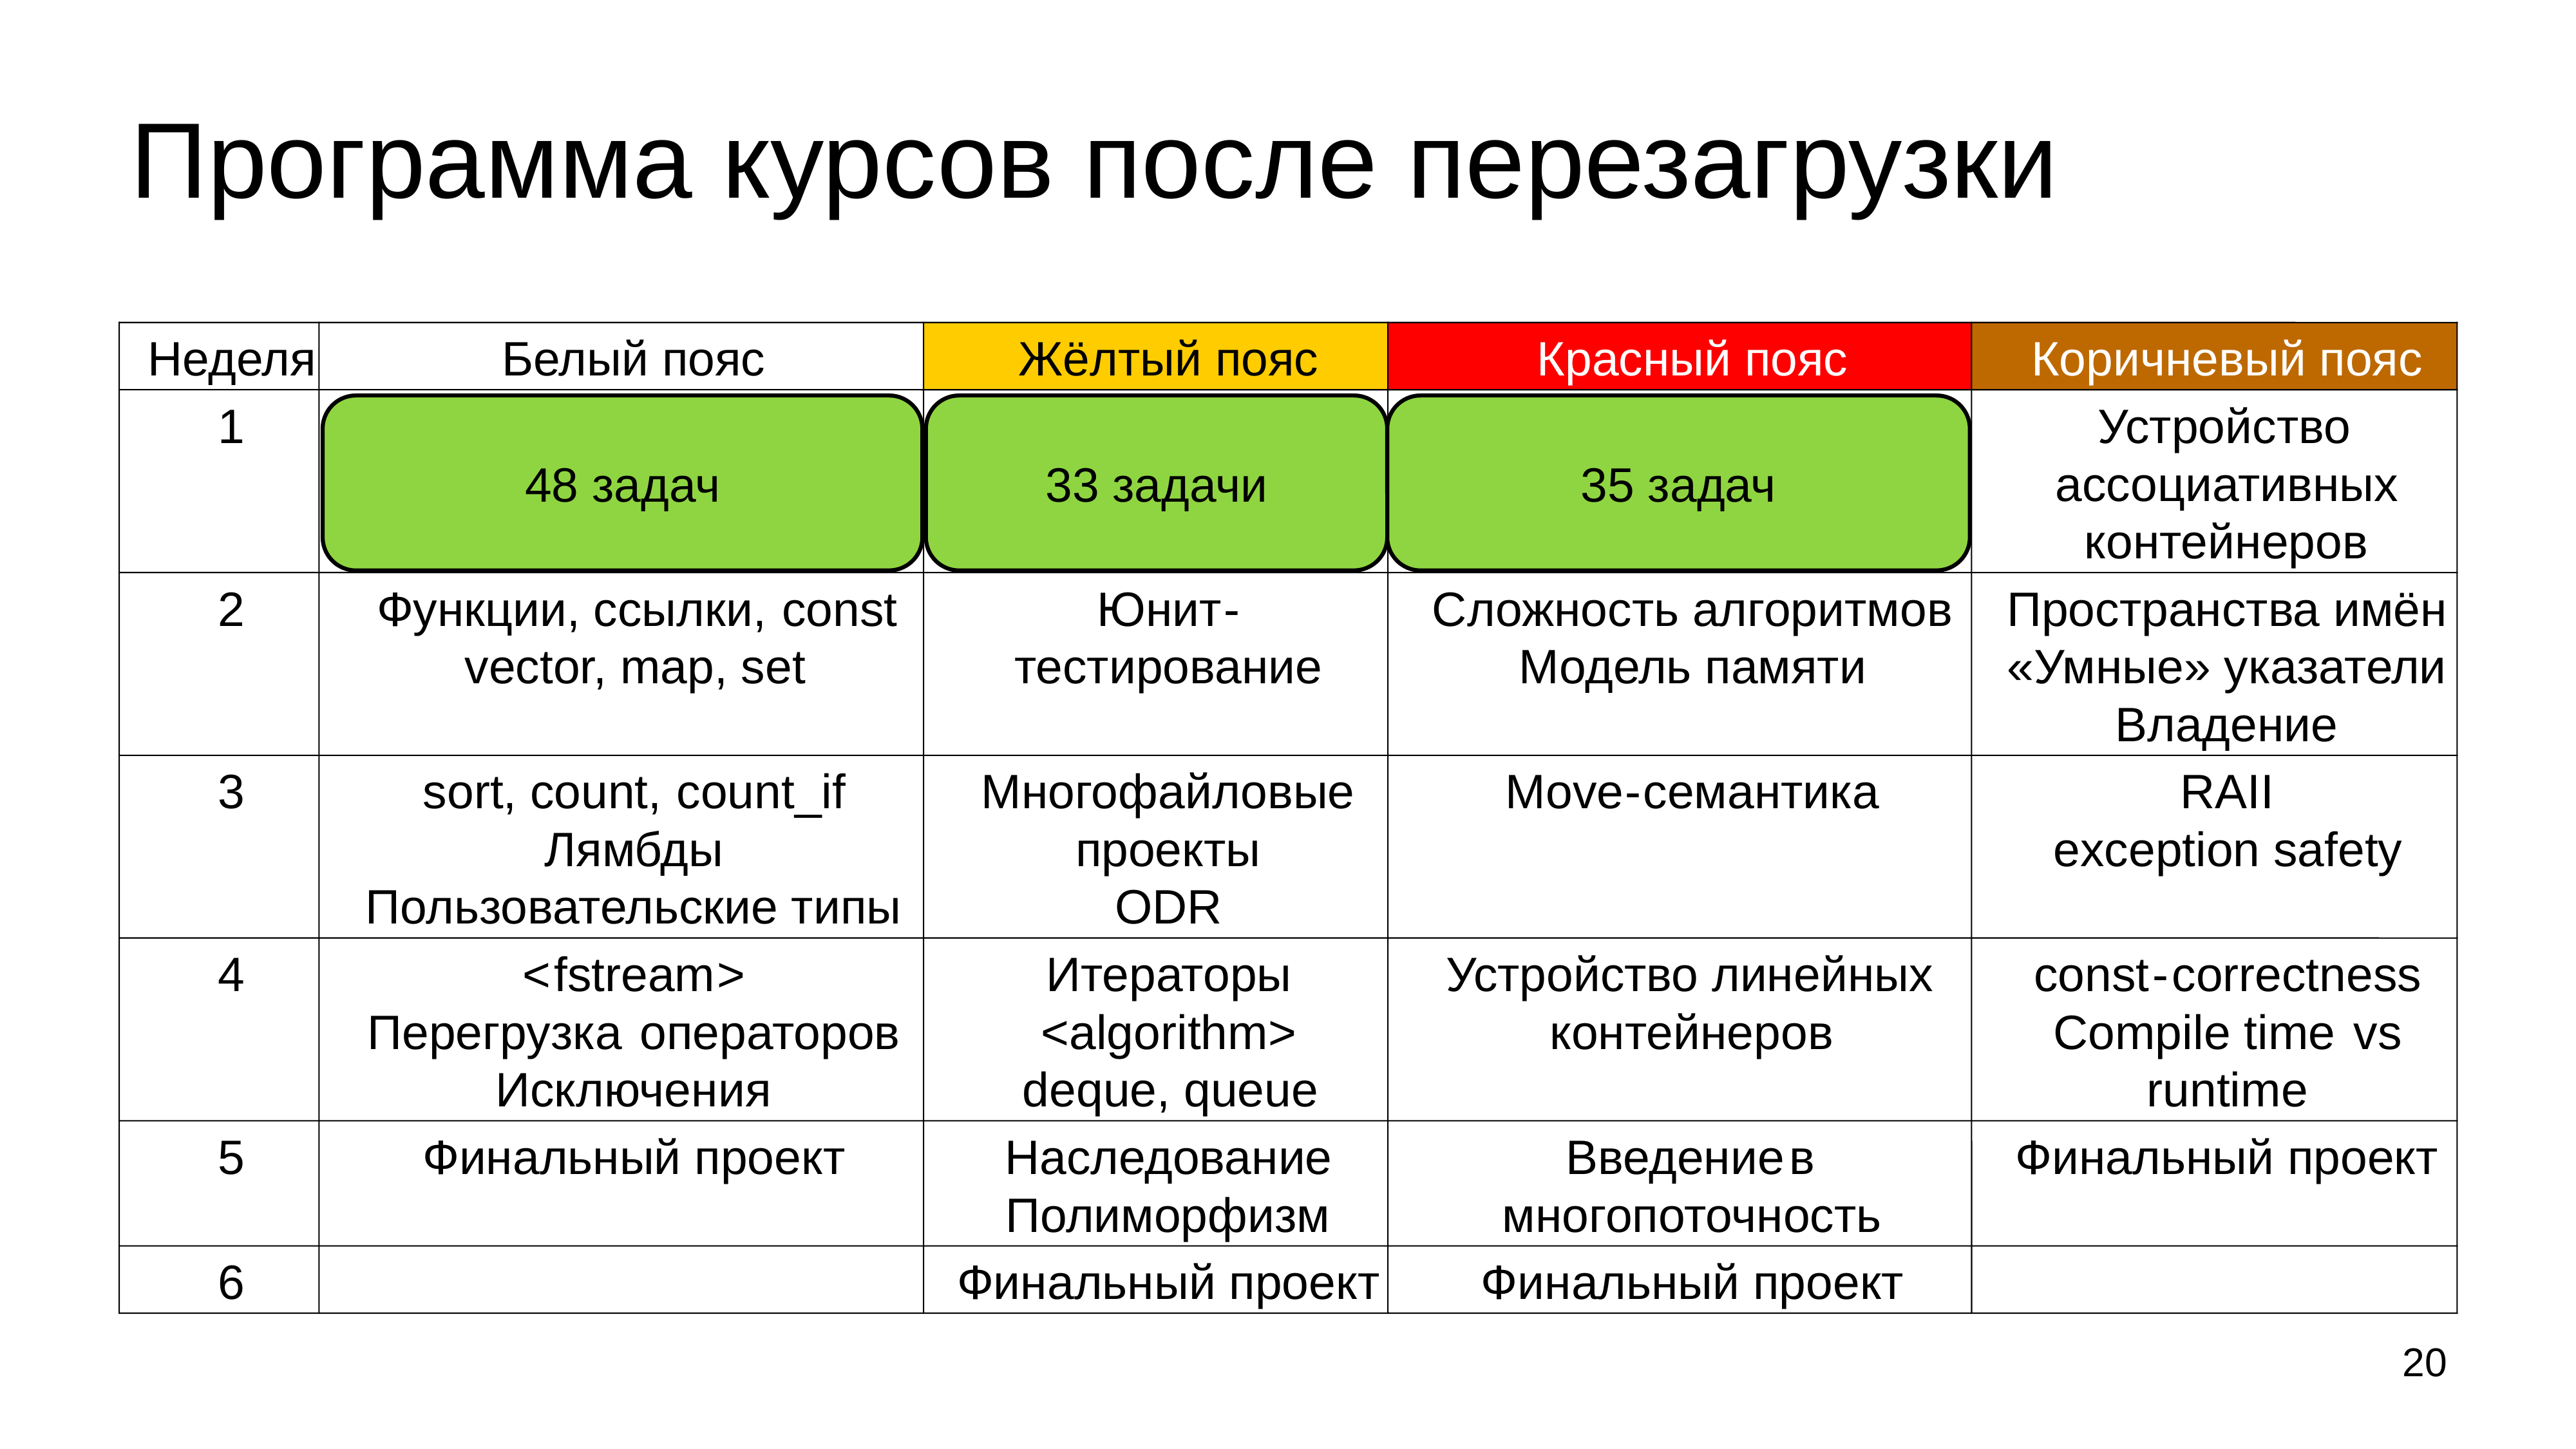

# Программа курсов после перезагрузки

Неделя
Белый пояс
Жёлтый пояс
Красный пояс
Коричневый пояс

1
Обзор возможностей
С++
Целые
типы
Введение в макросы
Устройство
48 задач
33 задачи
35 задач
Тестирование и отладка
pair
и
tuple
Шаблоны классов
ассоциативных
if, for, while
Шаблоны функций
Принципы
оптимизации
контейнеров

2
Функции, ссылки,
const
Юнит
-
Сложность алгоритмов
Пространства имён
vector, map,
set
тестирование
Модель памяти
«Умные» указатели
Владение

3
sort, count,
count_if
Многофайловые
Move
-
семантика
RAII
Лямбды
проекты
exception safety
Пользовательские типы
ODR

4
<
fstream
>
Итераторы
Устройство линейных
const
-
correctness
Перегрузка
операторов
<algorithm>
контейнеров
Compile time
vs
Исключения
deque
, queue
runtime

5
Финальный проект
Наследование
Введение
в
Финальный проект
Полиморфизм
многопоточность

6
Финальный проект
Финальный проект

20